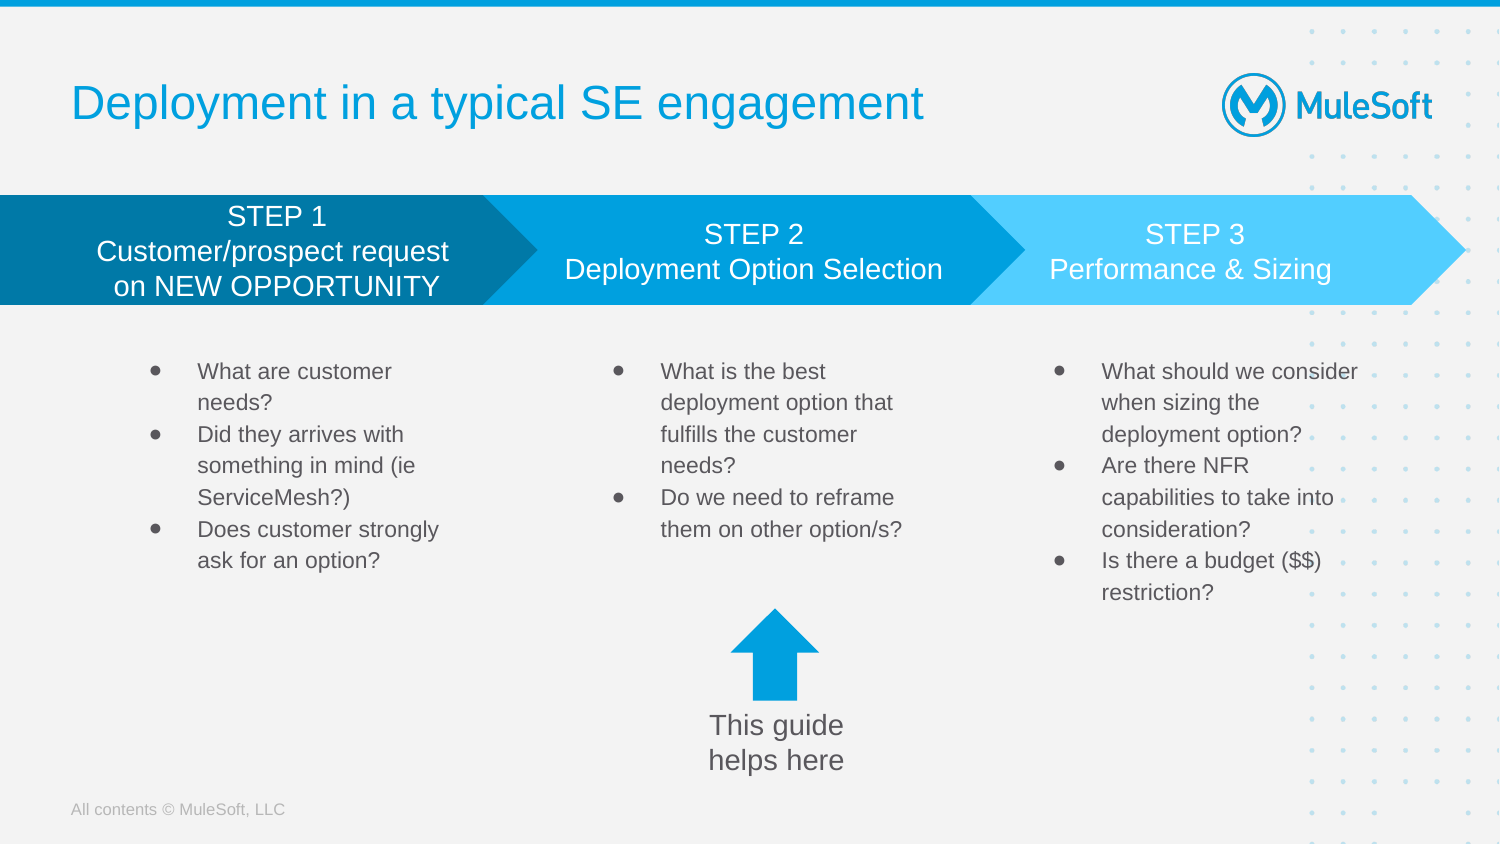

# Deployment in a typical SE engagement
STEP 2
Deployment Option Selection
What is the best deployment option that fulfills the customer needs?
Do we need to reframe them on other option/s?
STEP 3
Performance & Sizing
What should we consider when sizing the deployment option?
Are there NFR capabilities to take into consideration?
Is there a budget ($$) restriction?
STEP 1
Customer/prospect request
on NEW OPPORTUNITY
What are customer needs?
Did they arrives with something in mind (ie ServiceMesh?)
Does customer strongly ask for an option?

This guide helps here